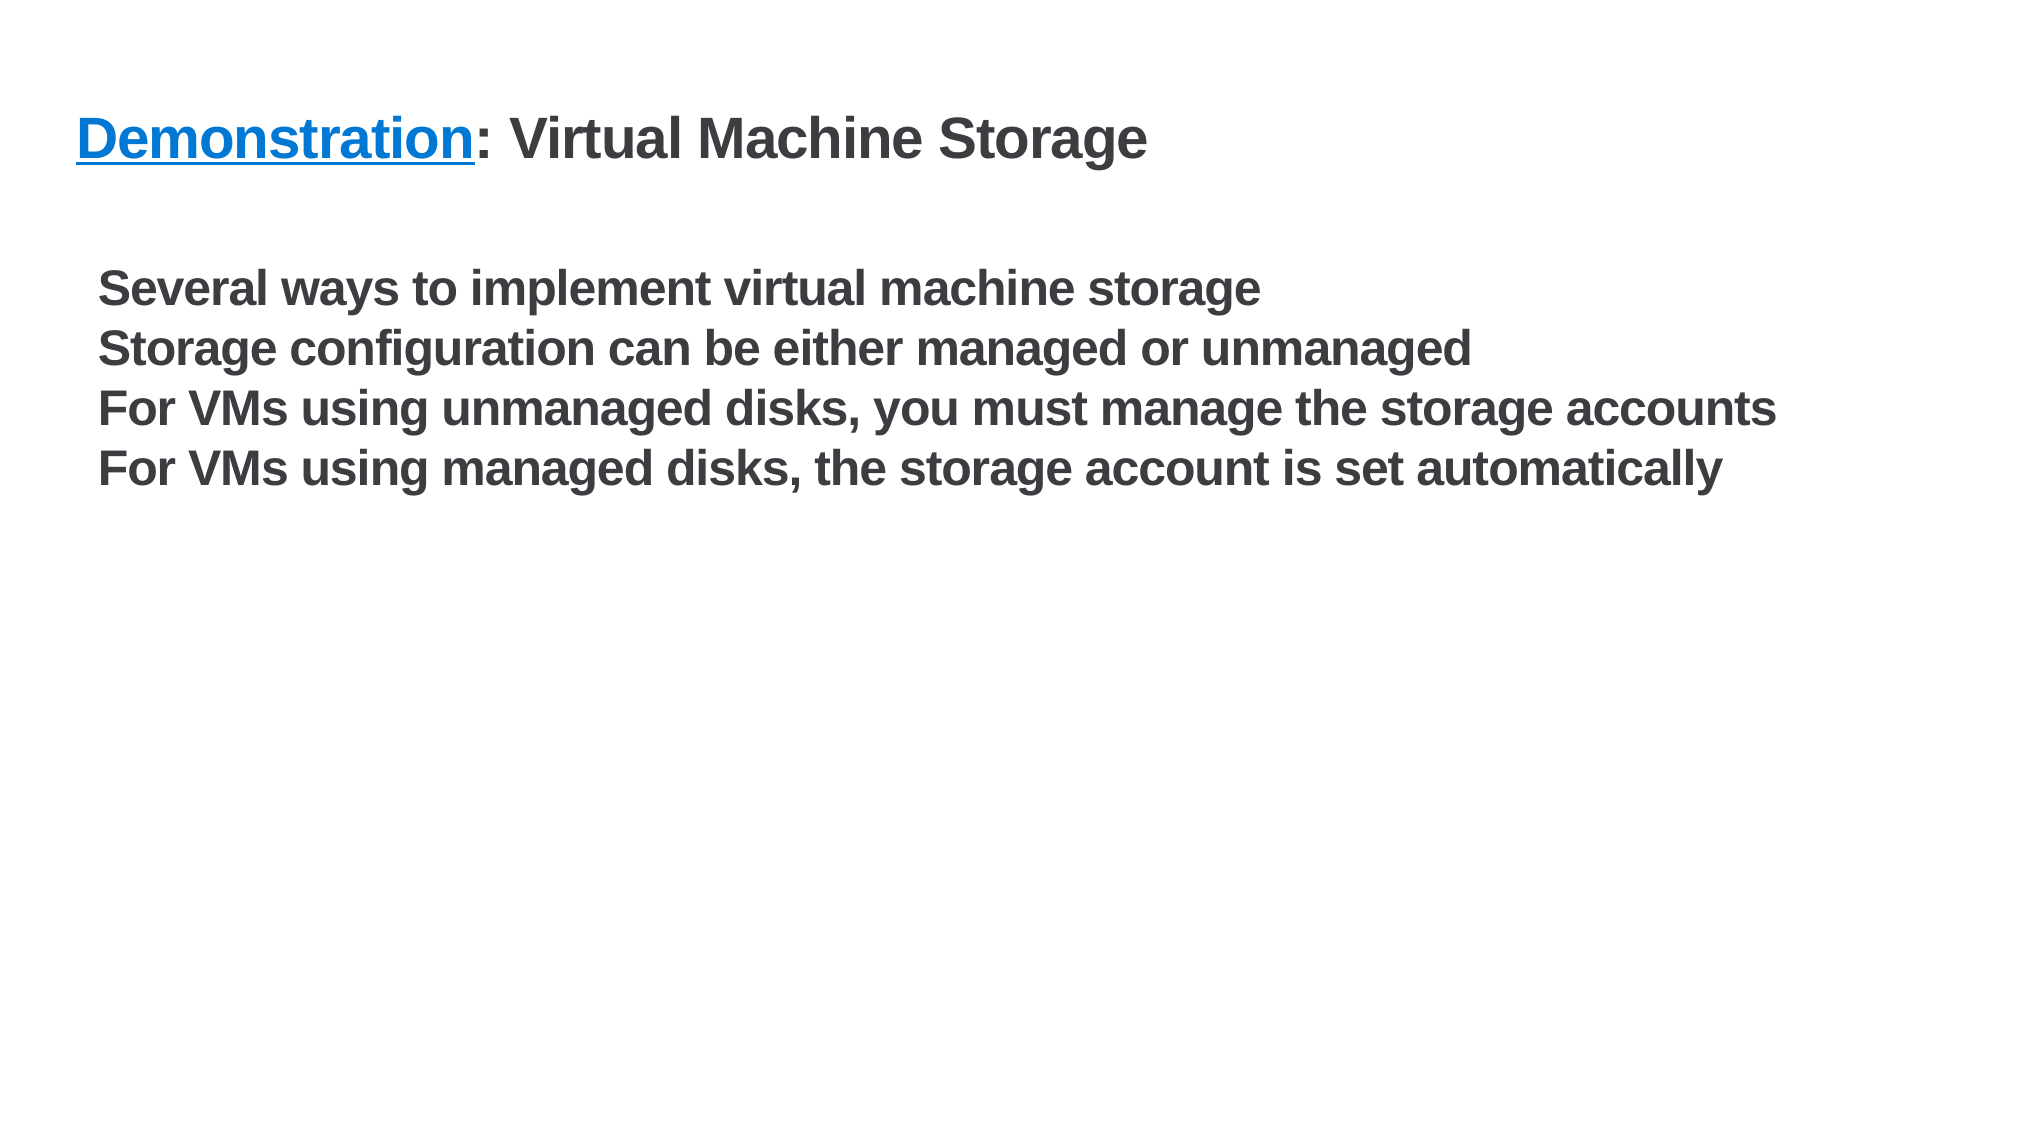

# Demonstration: Virtual Machine Storage
Several ways to implement virtual machine storage
Storage configuration can be either managed or unmanaged
For VMs using unmanaged disks, you must manage the storage accounts
For VMs using managed disks, the storage account is set automatically